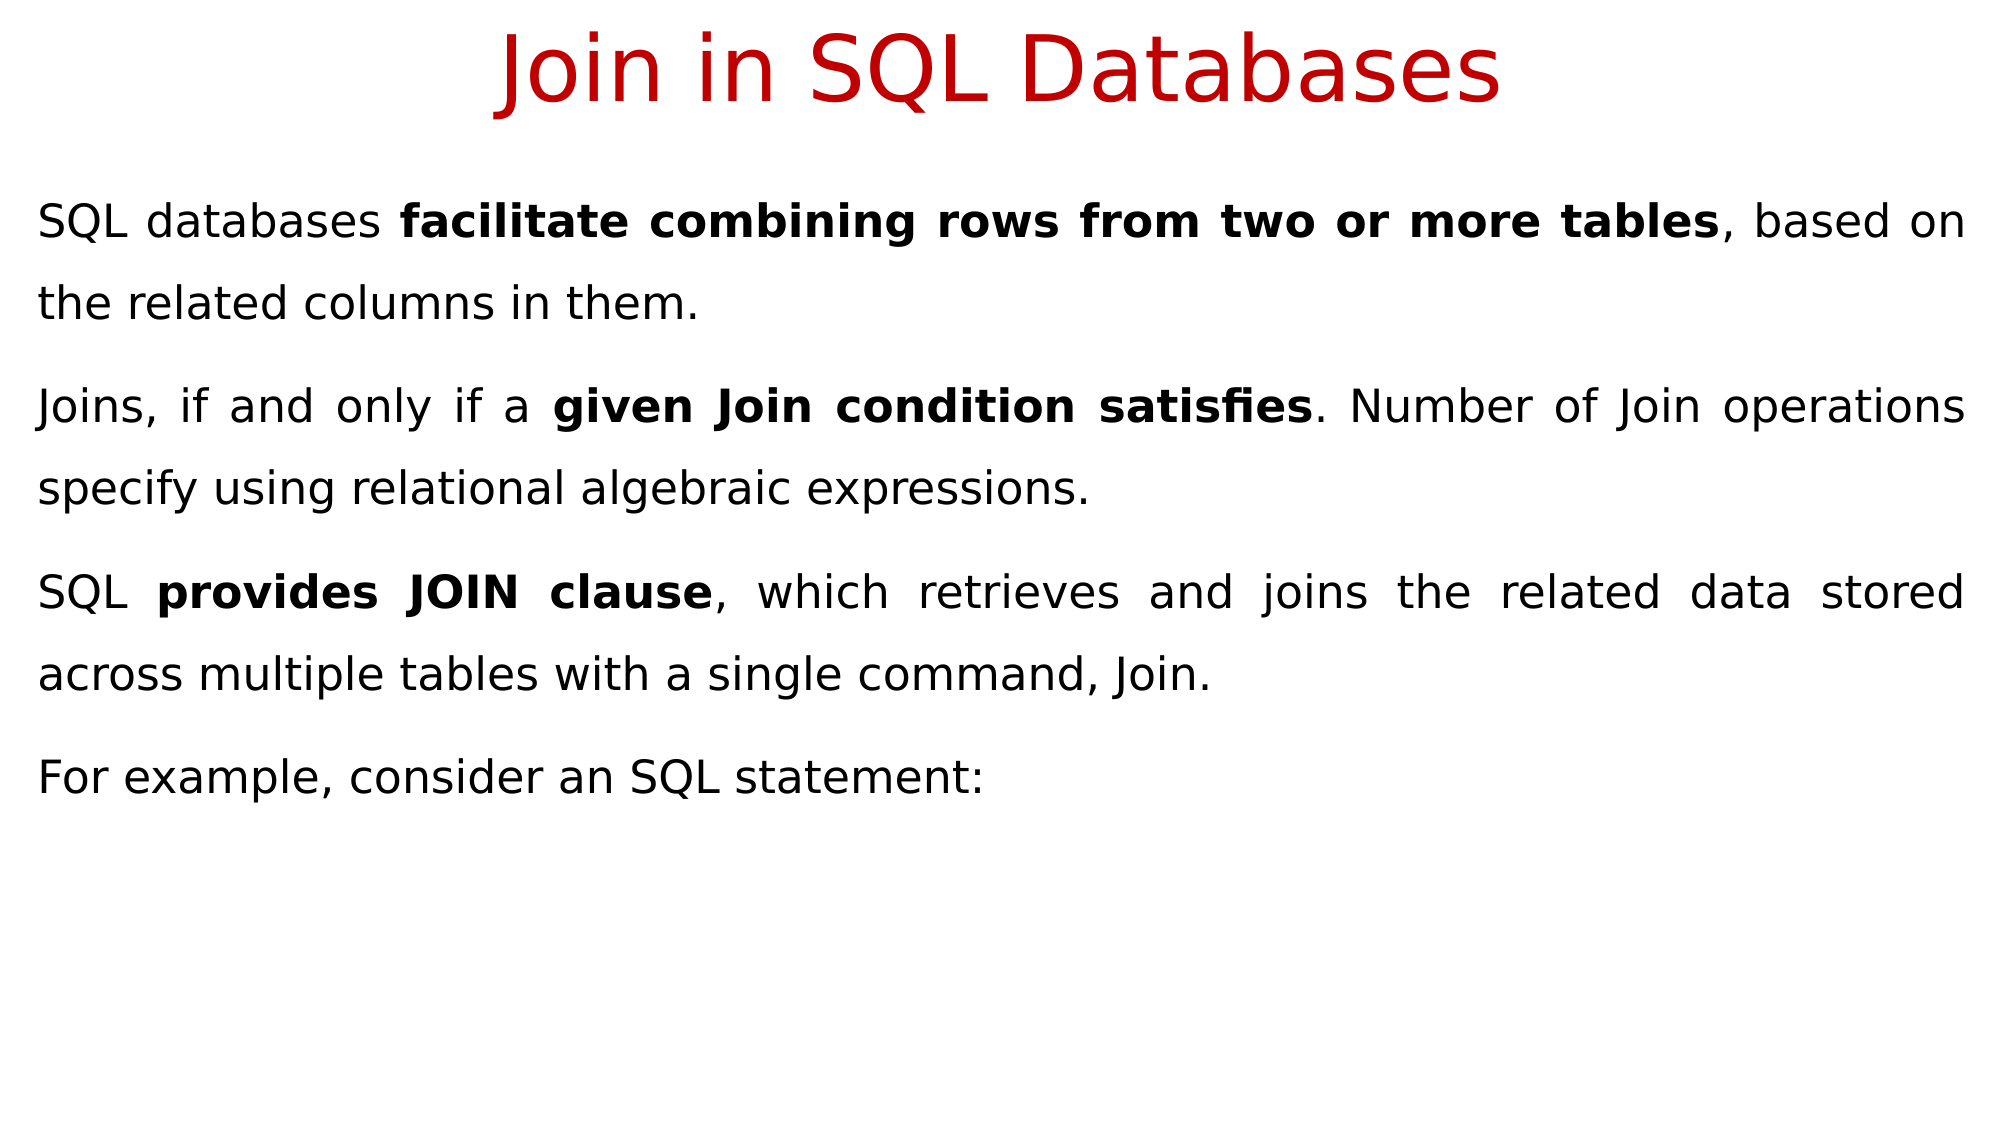

# Join in SQL Databases
SQL databases facilitate combining rows from two or more tables, based on the related columns in them.
Joins, if and only if a given Join condition satisfies. Number of Join operations specify using relational algebraic expressions.
SQL provides JOIN clause, which retrieves and joins the related data stored across multiple tables with a single command, Join.
For example, consider an SQL statement: